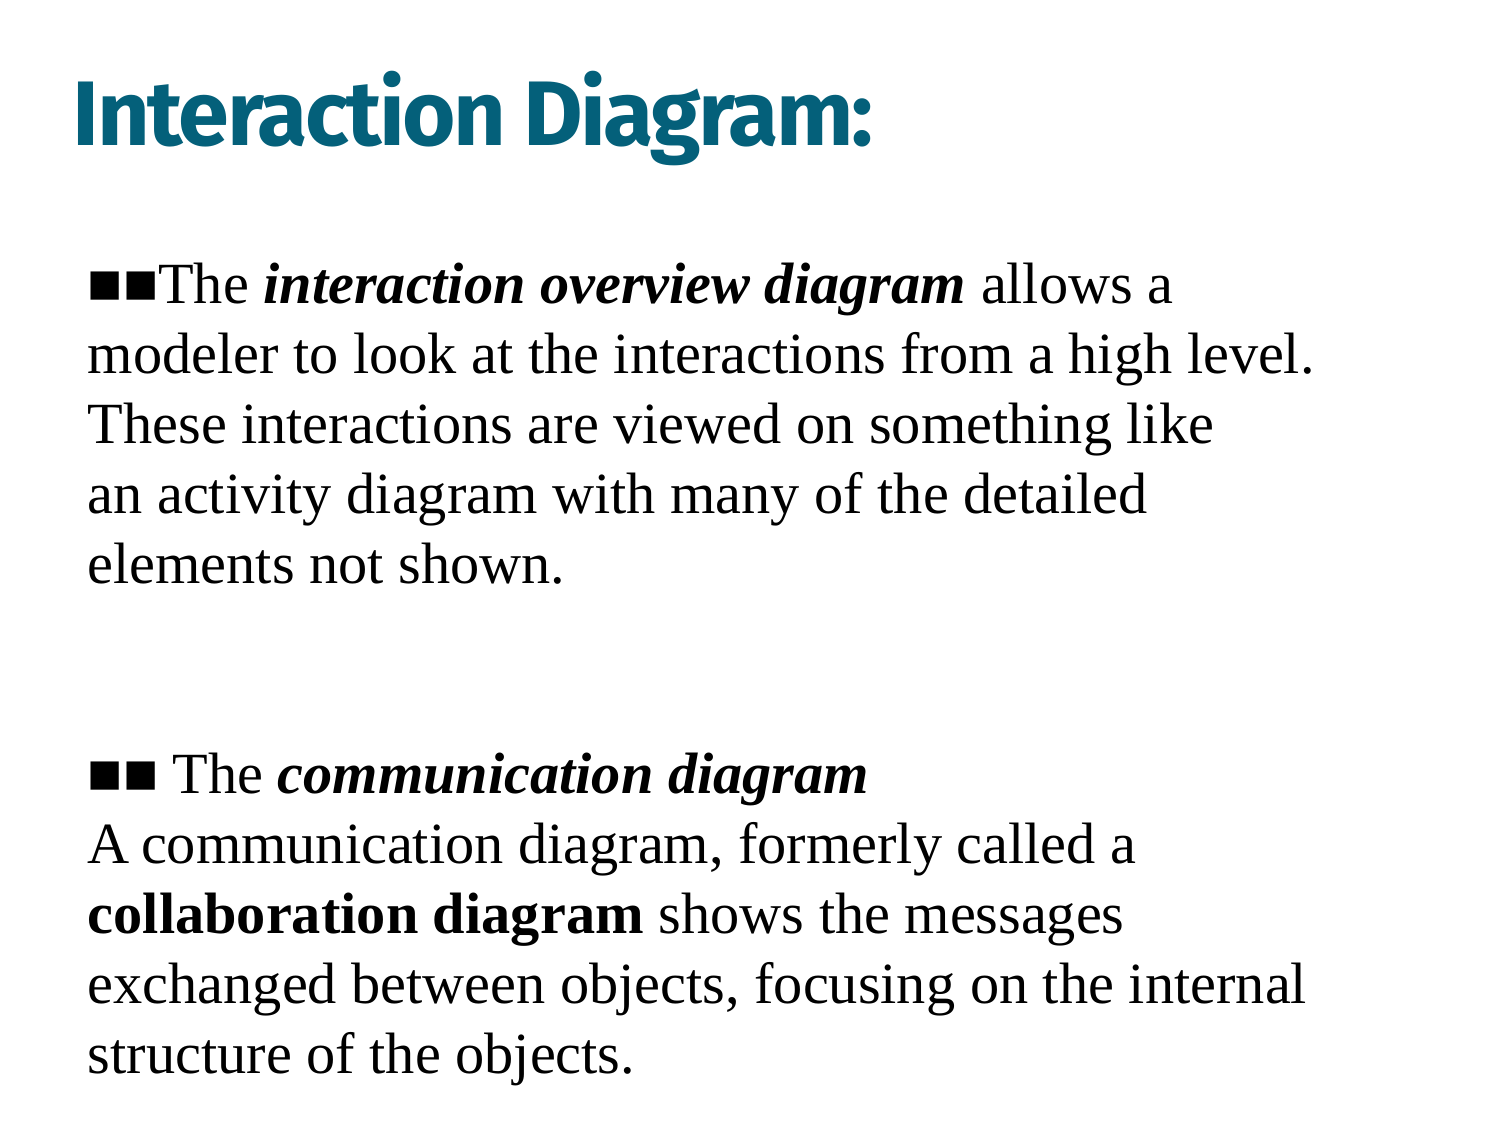

# Interaction Diagram:

■■The interaction overview diagram allows a modeler to look at the interactions from a high level. These interactions are viewed on something like
an activity diagram with many of the detailed elements not shown.

■■ The communication diagram
A communication diagram, formerly called a collaboration diagram shows the messages exchanged between objects, focusing on the internal structure of the objects.